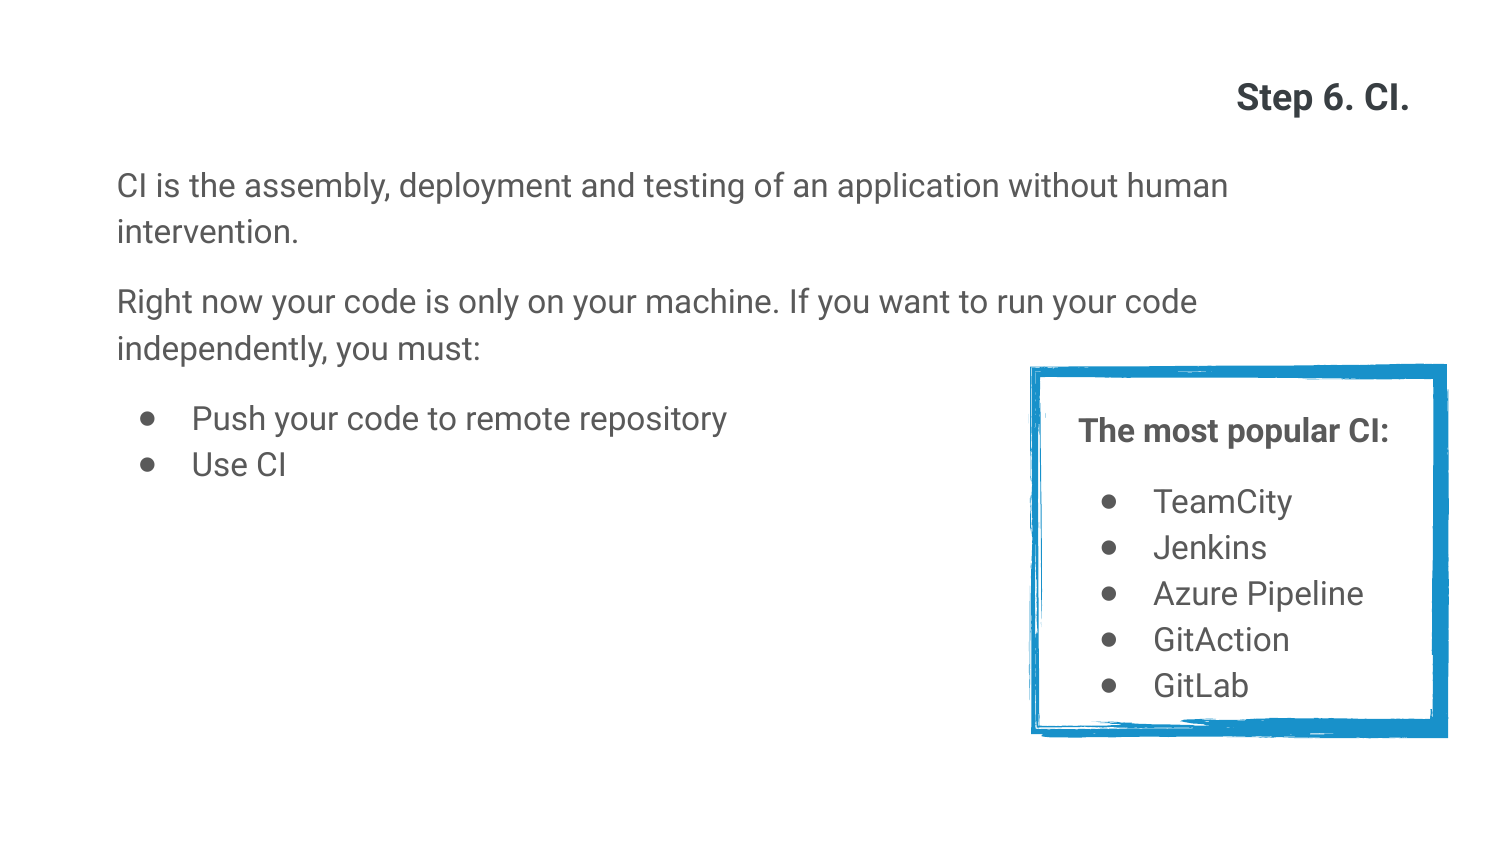

Step 6. CI.
CI is the assembly, deployment and testing of an application without human intervention.
Right now your code is only on your machine. If you want to run your code independently, you must:
Push your code to remote repository
Use CI

The most popular CI:
TeamCity
Jenkins
Azure Pipeline
GitAction
GitLab